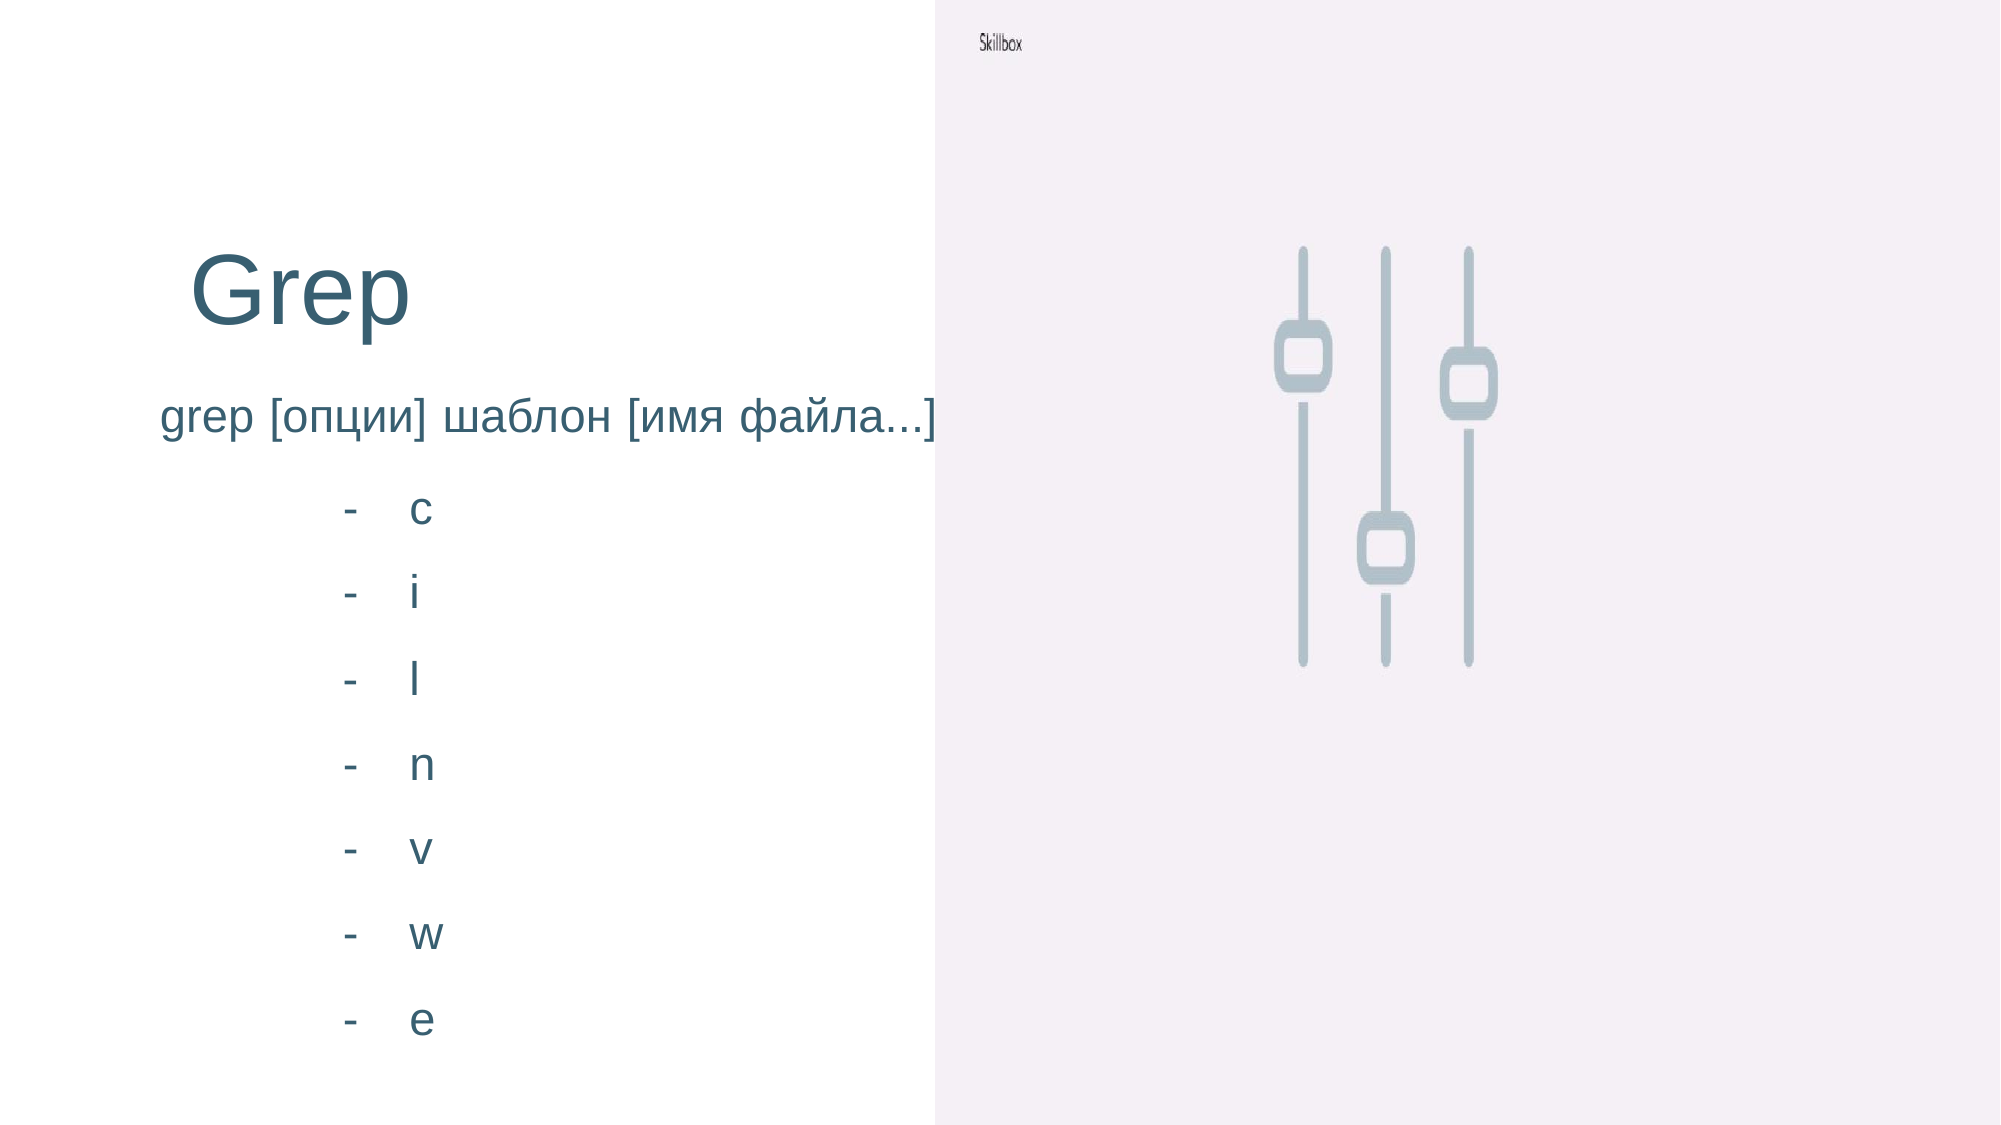

Grep
grep [опции] шаблон [имя файла...]
- c
- i
- l
- n
- v
- w
- e